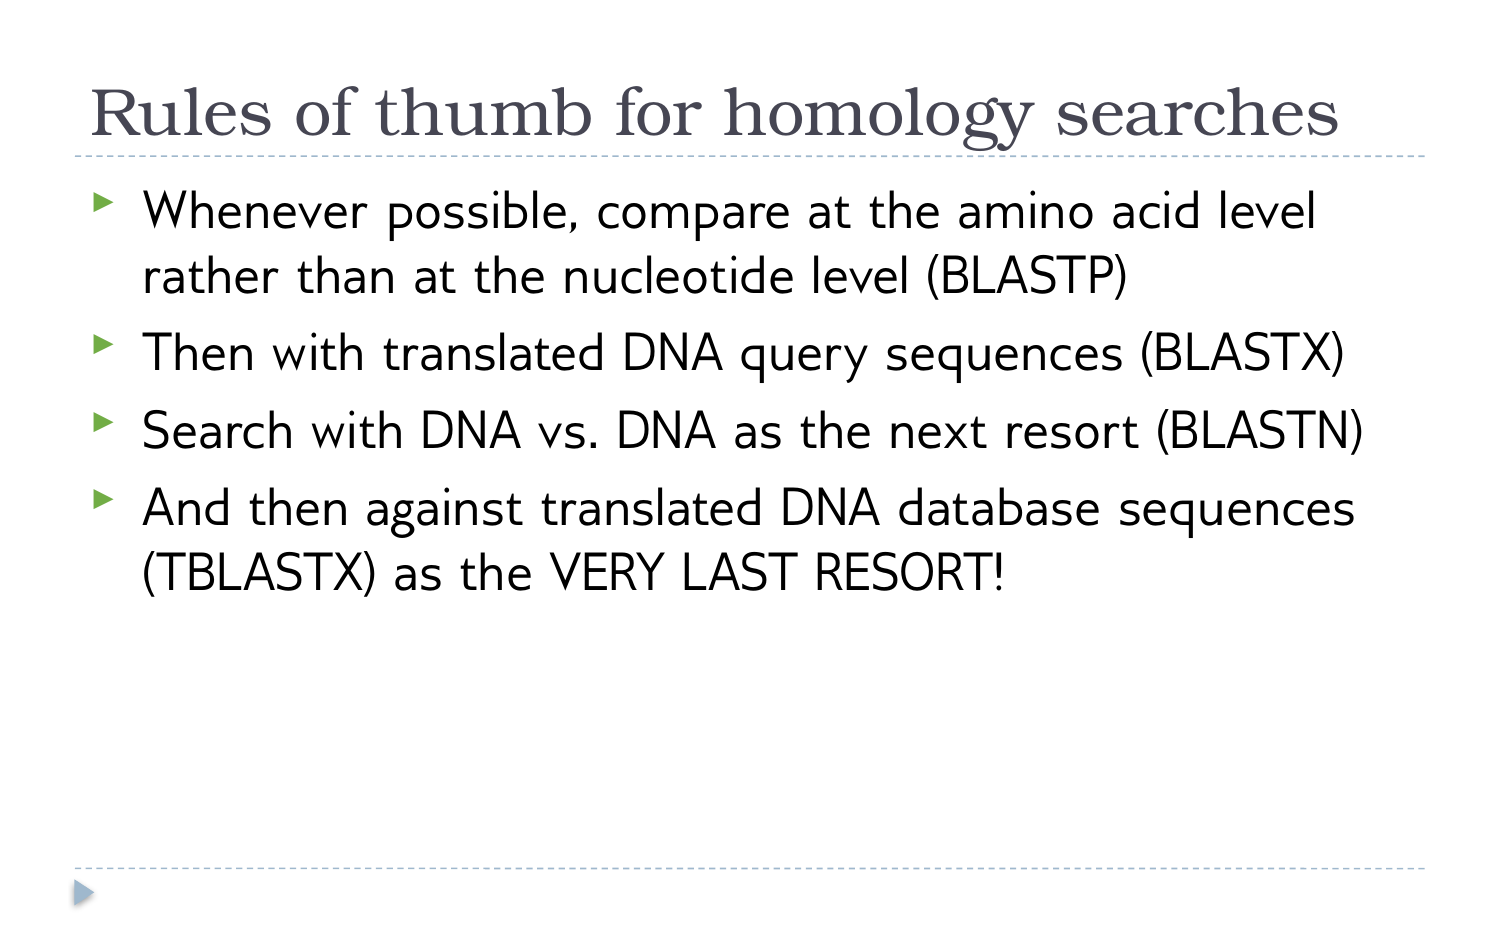

# Rules of thumb for homology searches
Whenever possible, compare at the amino acid level rather than at the nucleotide level (BLASTP)‏
Then with translated DNA query sequences (BLASTX)
Search with DNA vs. DNA as the next resort (BLASTN)
And then against translated DNA database sequences (TBLASTX) as the VERY LAST RESORT!